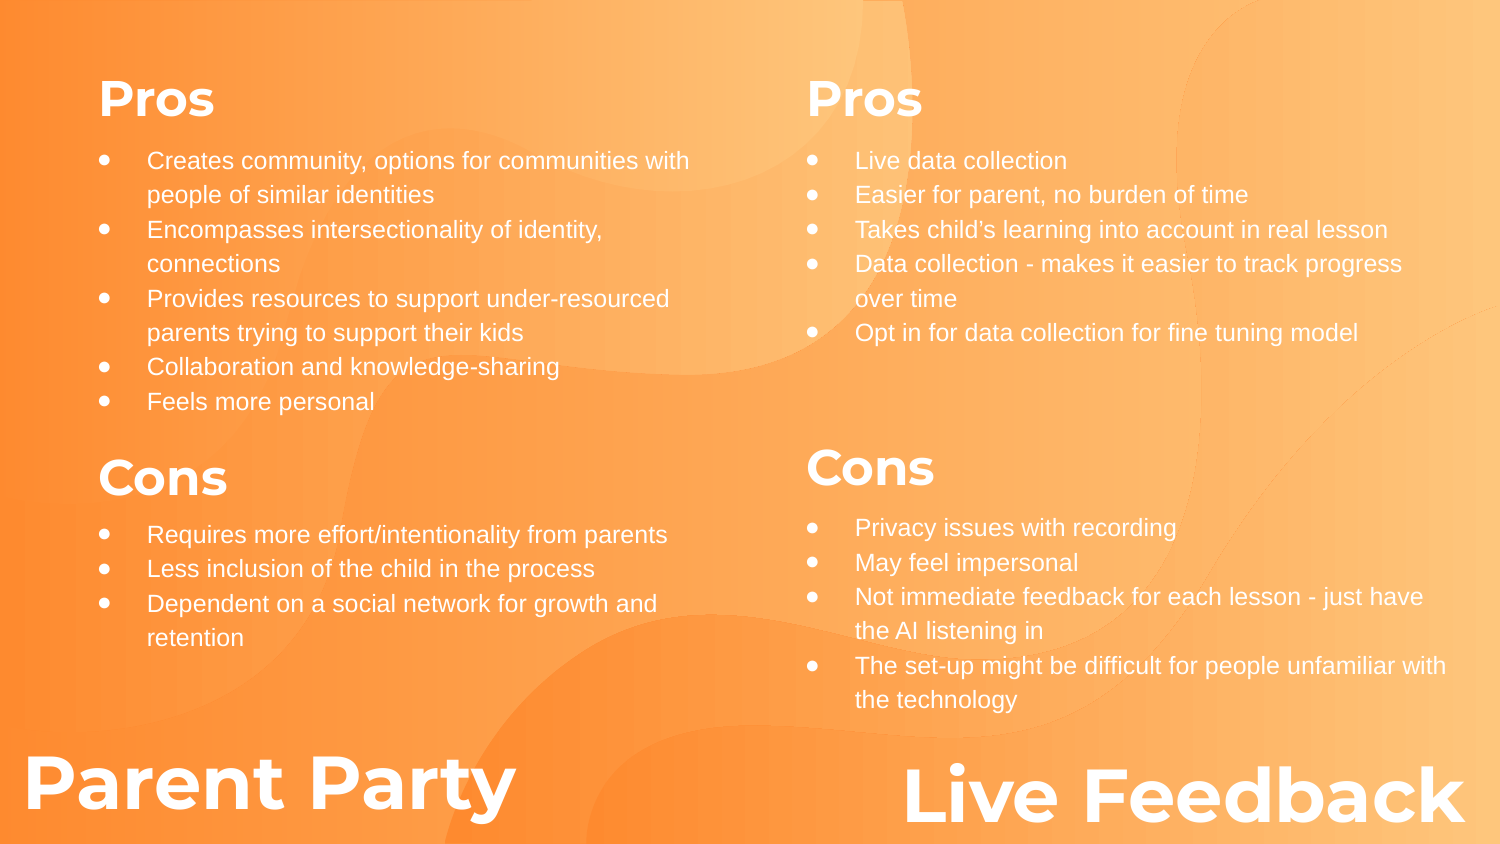

Pros
Pros
Creates community, options for communities with people of similar identities
Encompasses intersectionality of identity, connections
Provides resources to support under-resourced parents trying to support their kids
Collaboration and knowledge-sharing
Feels more personal

Live data collection
Easier for parent, no burden of time
Takes child’s learning into account in real lesson
Data collection - makes it easier to track progress over time
Opt in for data collection for fine tuning model

Cons
Cons
Privacy issues with recording
May feel impersonal
Not immediate feedback for each lesson - just have the AI listening in
The set-up might be difficult for people unfamiliar with the technology

Requires more effort/intentionality from parents
Less inclusion of the child in the process
Dependent on a social network for growth and retention

# Parent Party
Live Feedback